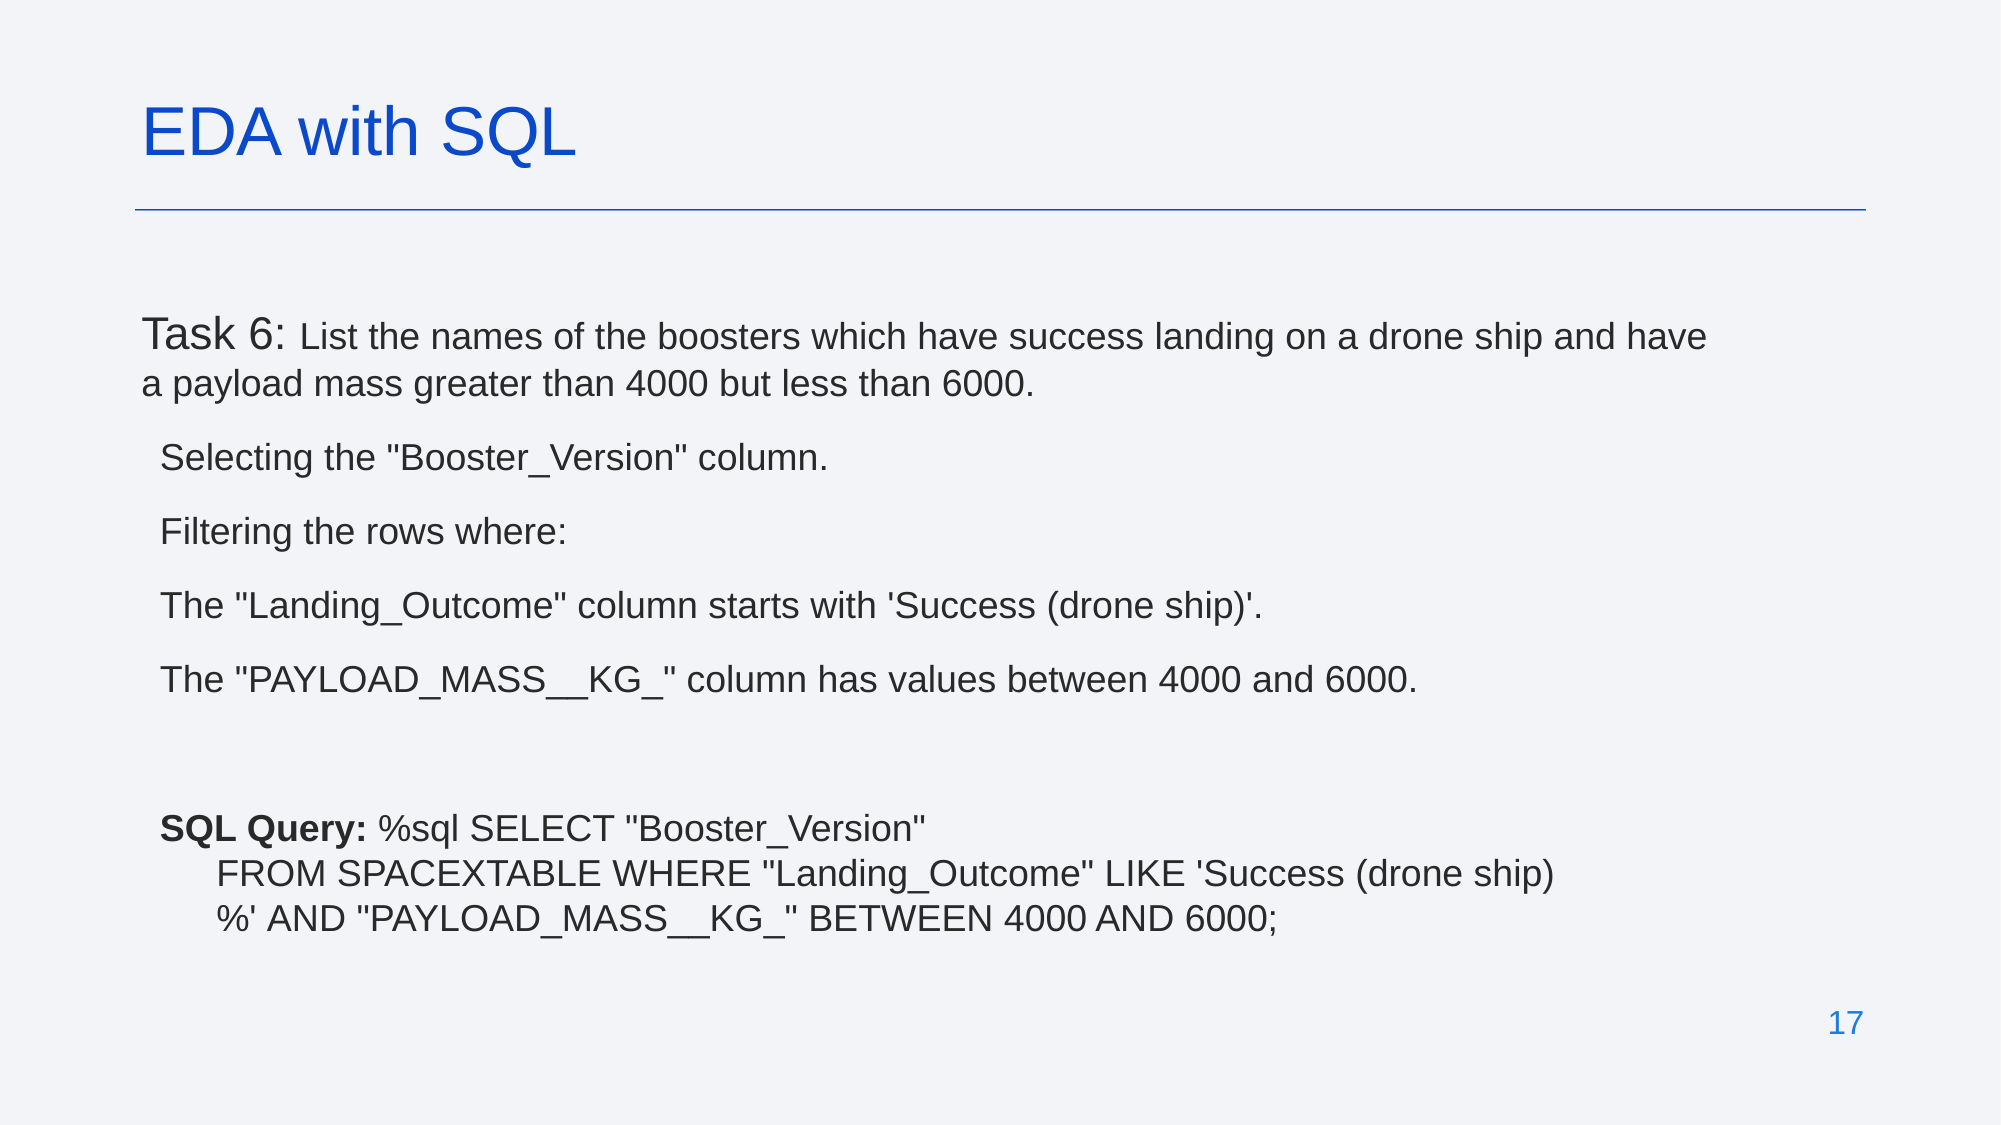

EDA with SQL
Task 6: List the names of the boosters which have success landing on a drone ship and have a payload mass greater than 4000 but less than 6000.
Selecting the "Booster_Version" column.
Filtering the rows where:
The "Landing_Outcome" column starts with 'Success (drone ship)'.
The "PAYLOAD_MASS__KG_" column has values between 4000 and 6000.

SQL Query: %sql SELECT "Booster_Version" FROM SPACEXTABLE WHERE "Landing_Outcome" LIKE 'Success (drone ship)%' AND "PAYLOAD_MASS__KG_" BETWEEN 4000 AND 6000;
17